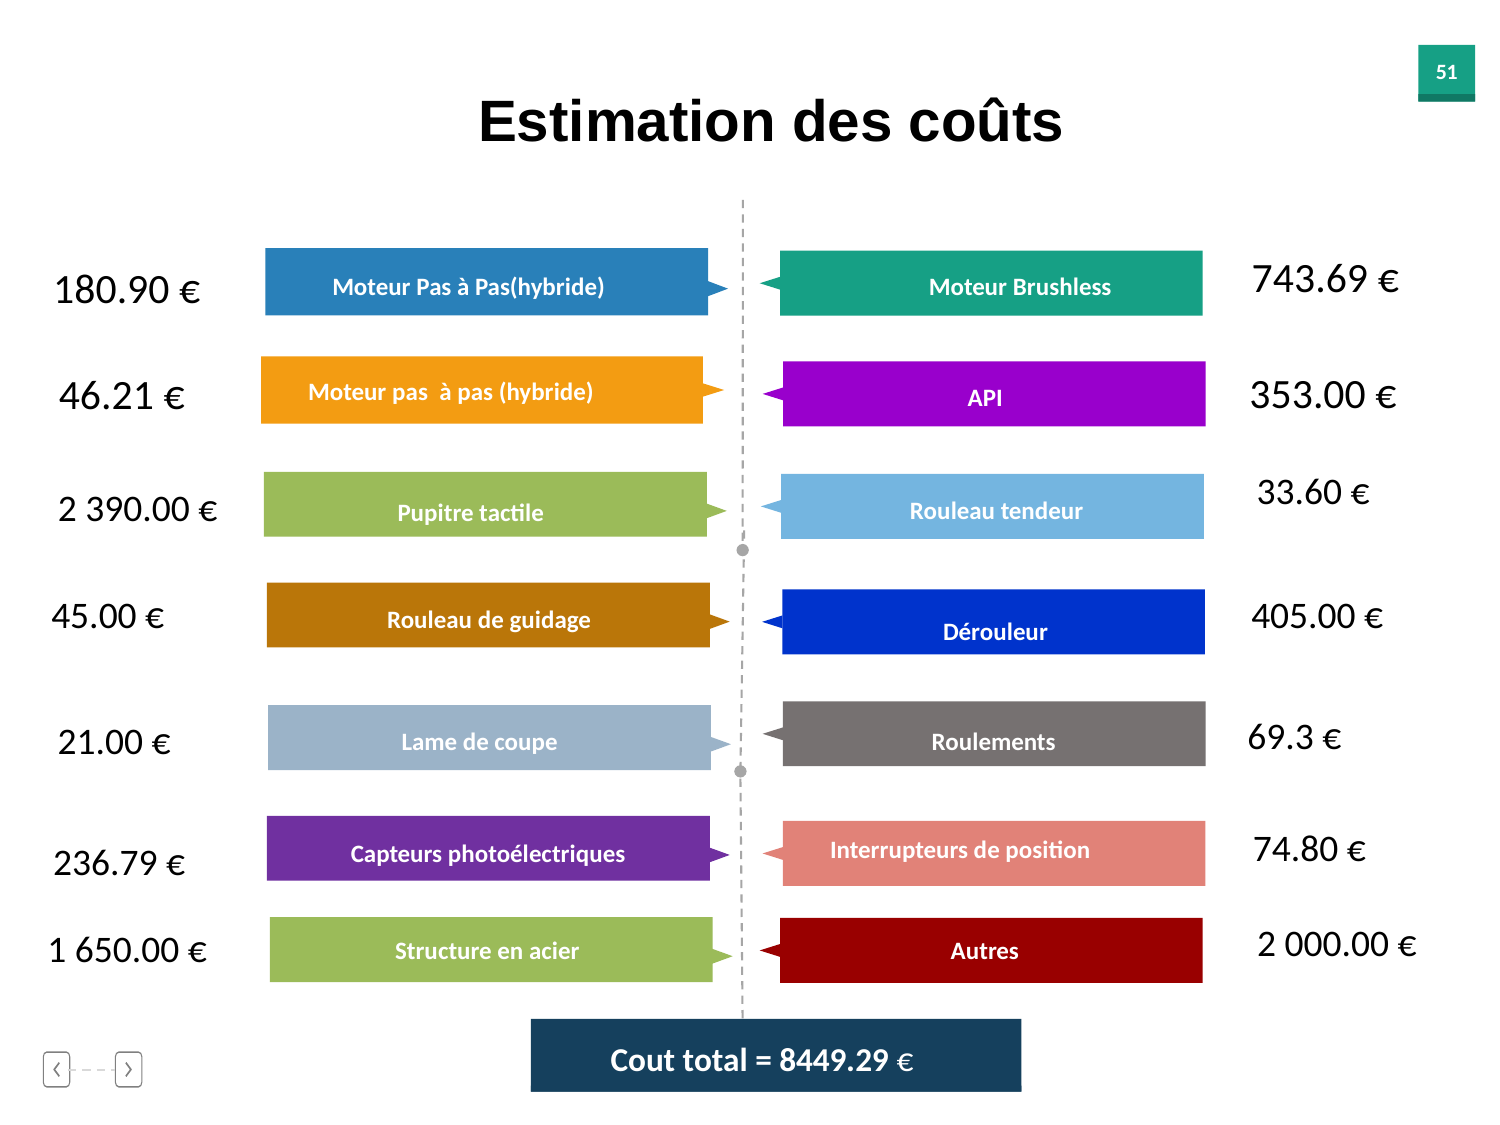

Estimation des coûts
743.69 €

Moteur Pas à Pas(hybride)

Moteur Brushless

180.90 €
Moteur pas  à pas (hybride)

API
353.00 €
46.21 €

33.60 €

Rouleau tendeur
Pupitre tactile

2 390.00 €
Rouleau de guidage

45.00 €

405.00 €

Dérouleur

Lame de coupe
Roulements
69.3 €

21.00 €

“ Passion leads to design, design leads to performance, performance leads to SUCCESS! “
API
Capteurs photoélectriques

74.80 €

Interrupteurs de position

236.79 €

2 000.00 €

1 650.00 €

Pupitre Tactile
Autres
Structure en acier

Cout total = 8449.29 €